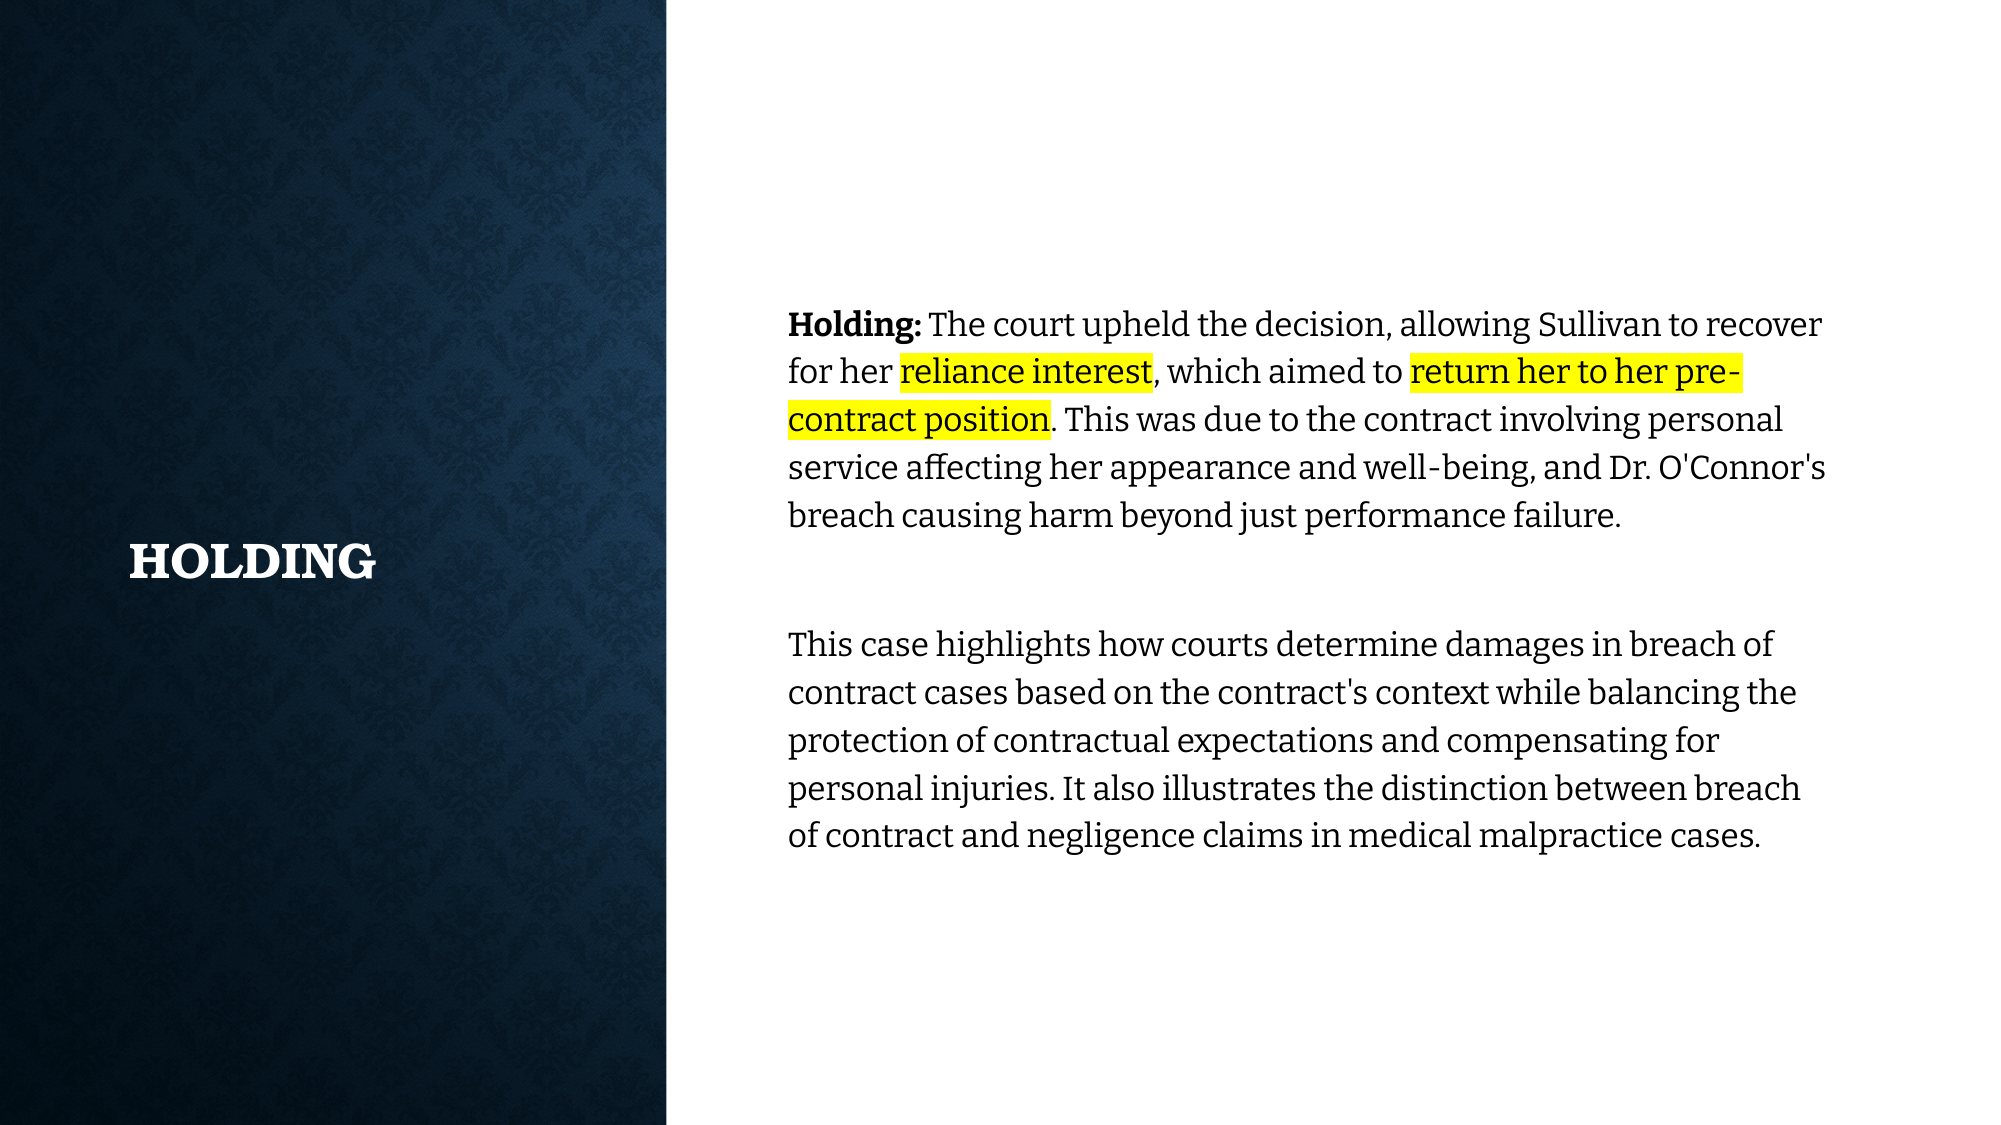

# Holding
Holding: The court upheld the decision, allowing Sullivan to recover for her reliance interest, which aimed to return her to her pre-contract position. This was due to the contract involving personal service affecting her appearance and well-being, and Dr. O'Connor's breach causing harm beyond just performance failure.

This case highlights how courts determine damages in breach of contract cases based on the contract's context while balancing the protection of contractual expectations and compensating for personal injuries. It also illustrates the distinction between breach of contract and negligence claims in medical malpractice cases.